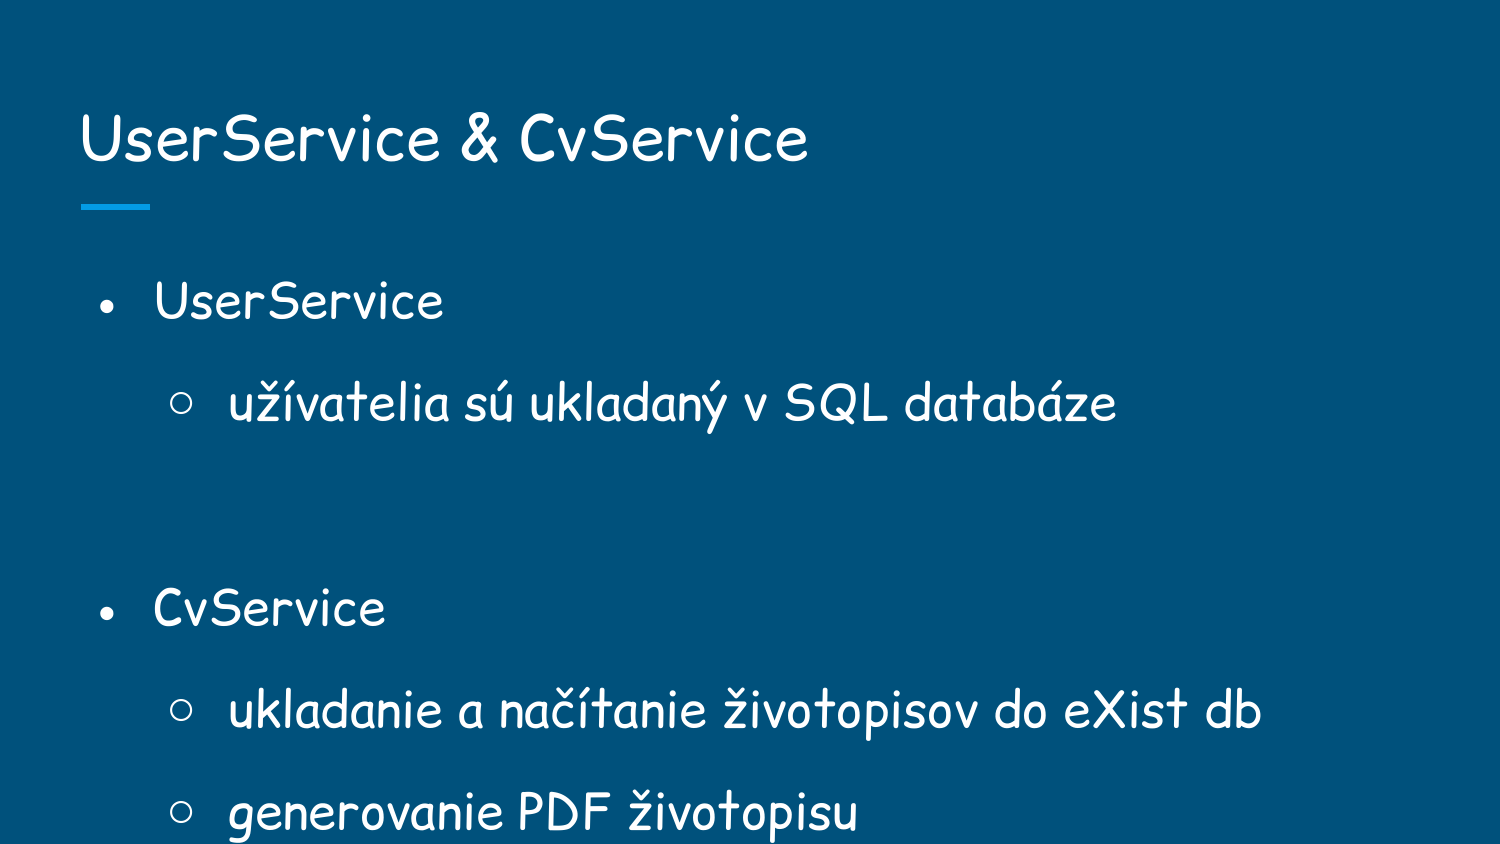

# UserService & CvService
UserService
užívatelia sú ukladaný v SQL databáze

CvService
ukladanie a načítanie životopisov do eXist db
generovanie PDF životopisu